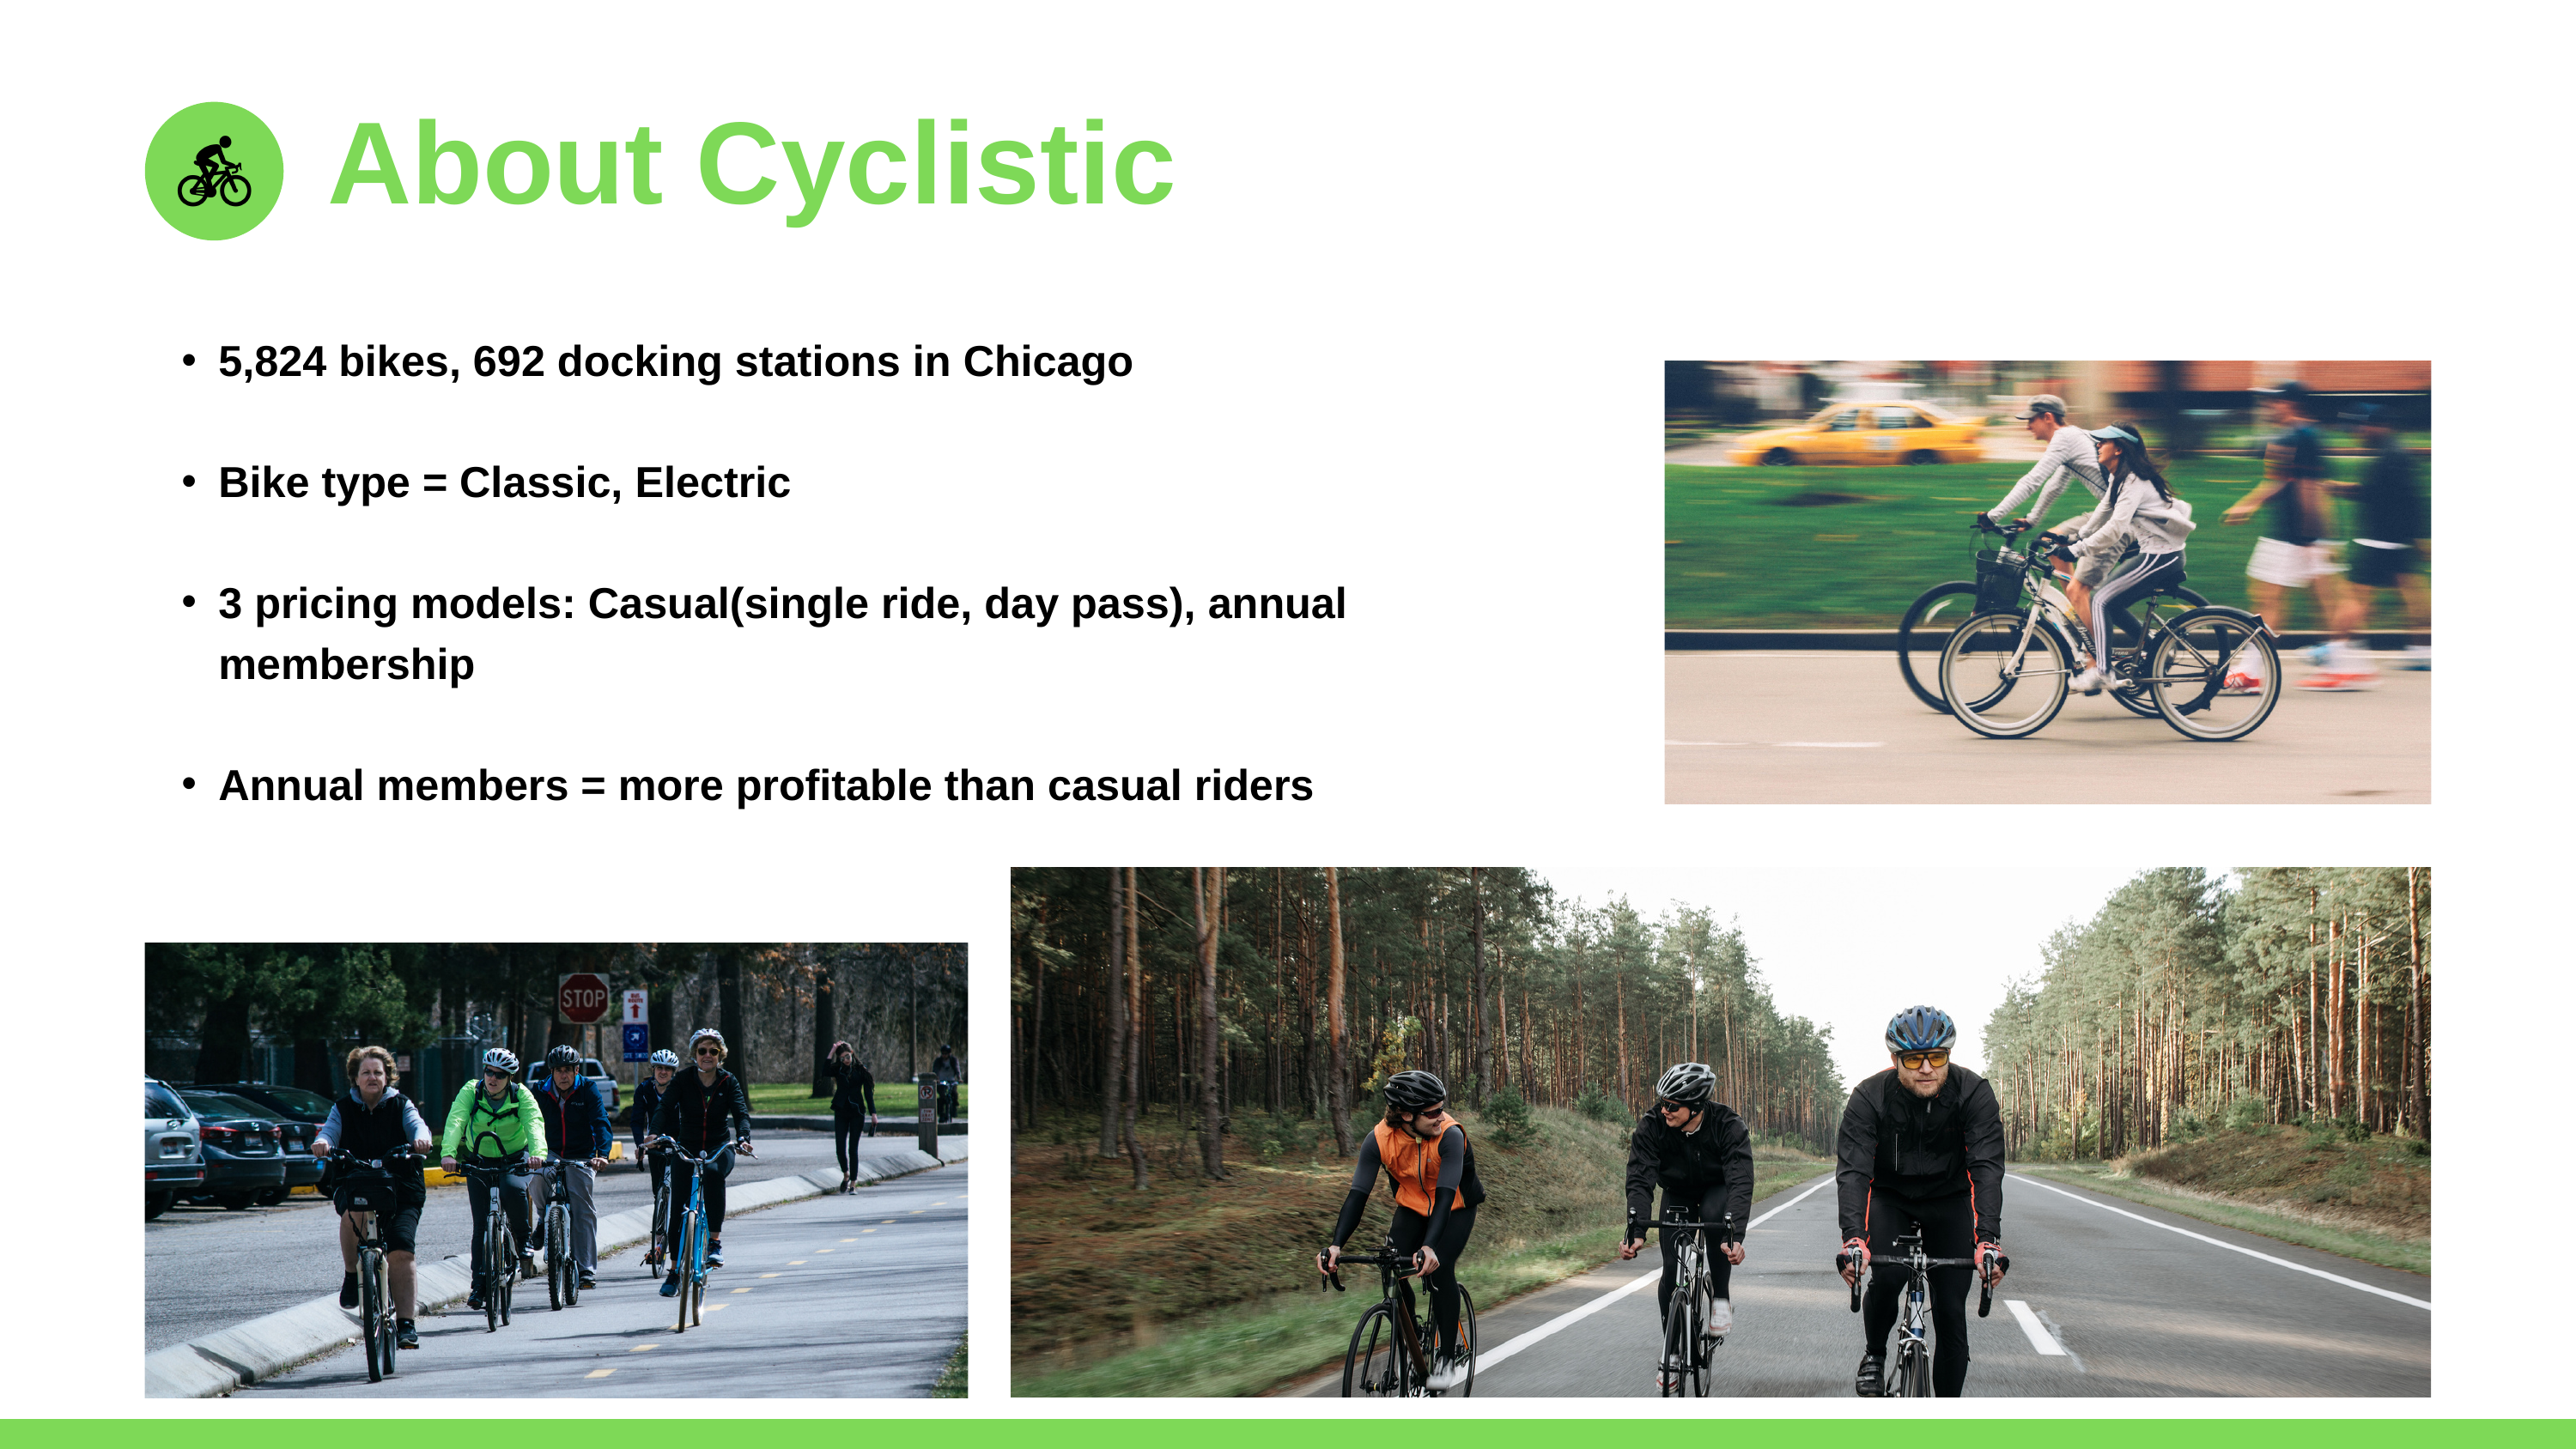

About Cyclistic

5,824 bikes, 692 docking stations in Chicago

Bike type = Classic, Electric

3 pricing models: Casual(single ride, day pass), annual membership

Annual members = more profitable than casual riders